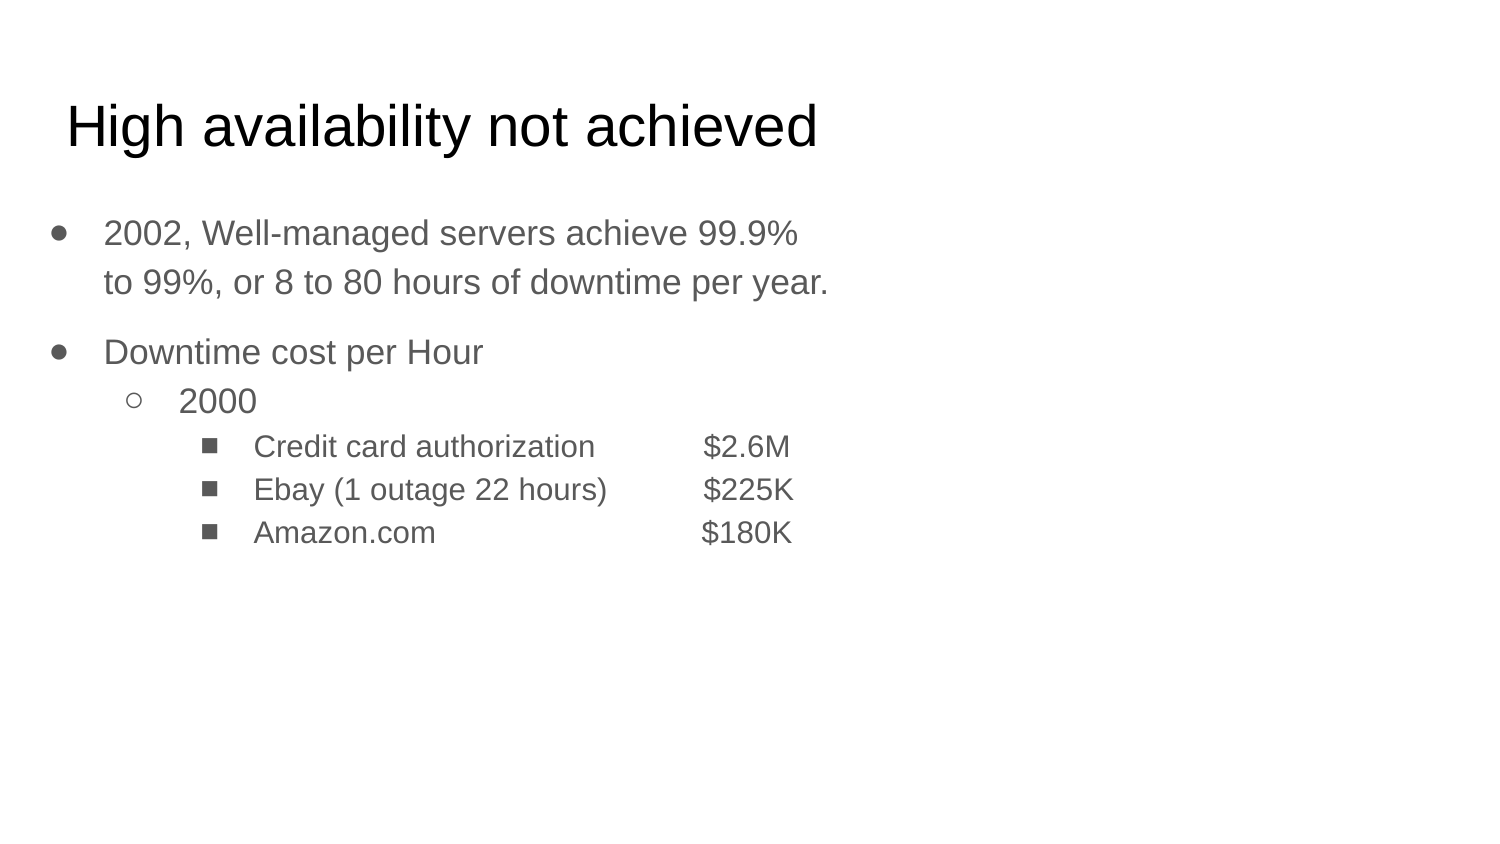

# High availability not achieved
2002, Well-managed servers achieve 99.9% to 99%, or 8 to 80 hours of downtime per year.
Downtime cost per Hour
2000
Credit card authorization	$2.6M
Ebay (1 outage 22 hours)	$225K
Amazon.com	                 $180K